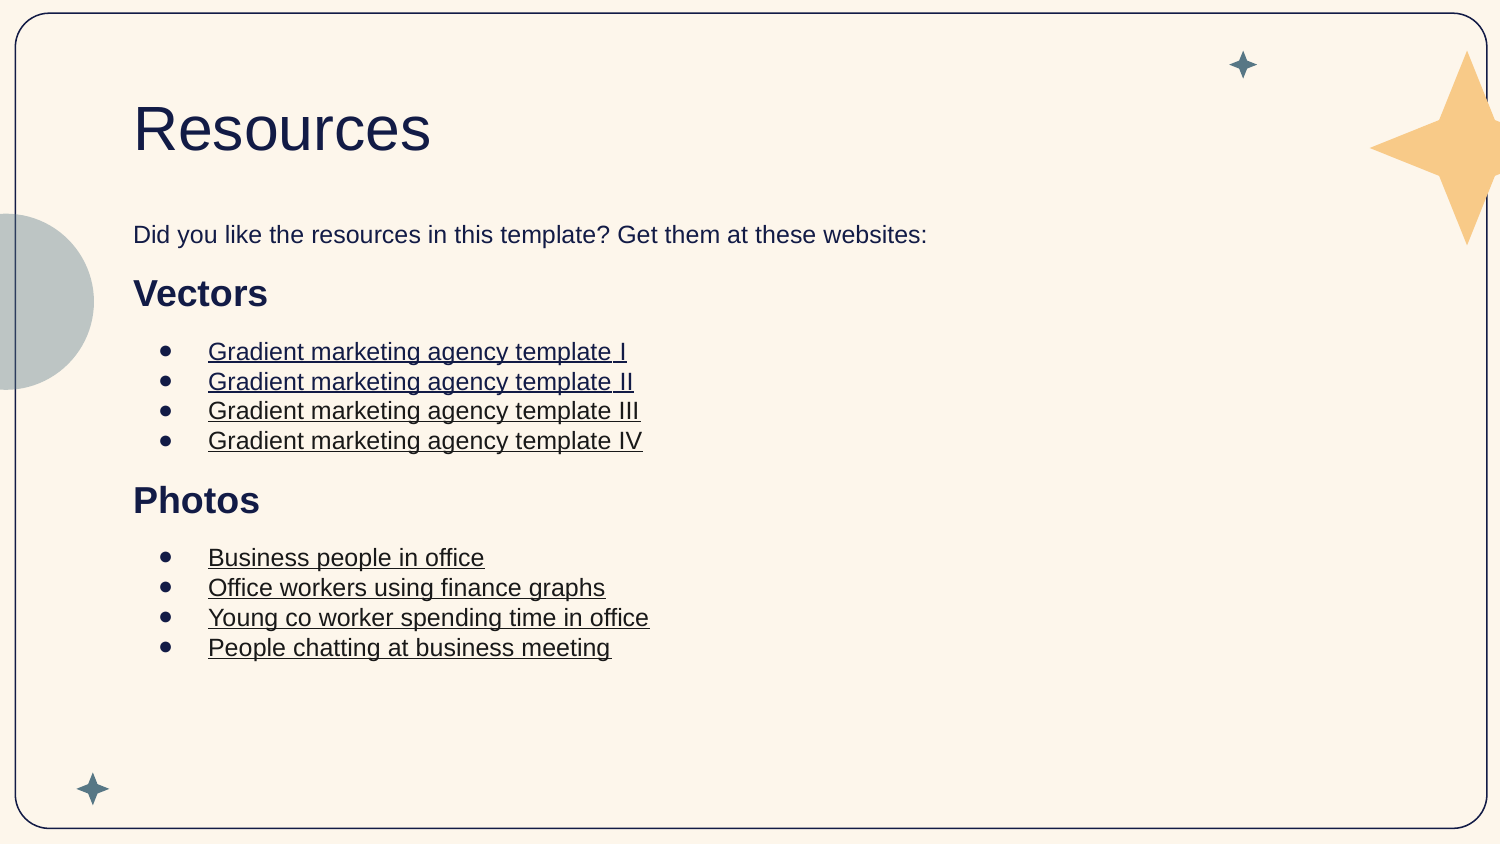

# Resources
Did you like the resources in this template? Get them at these websites:
Vectors
Gradient marketing agency template I
Gradient marketing agency template II
Gradient marketing agency template III
Gradient marketing agency template IV
Photos
Business people in office
Office workers using finance graphs
Young co worker spending time in office
People chatting at business meeting